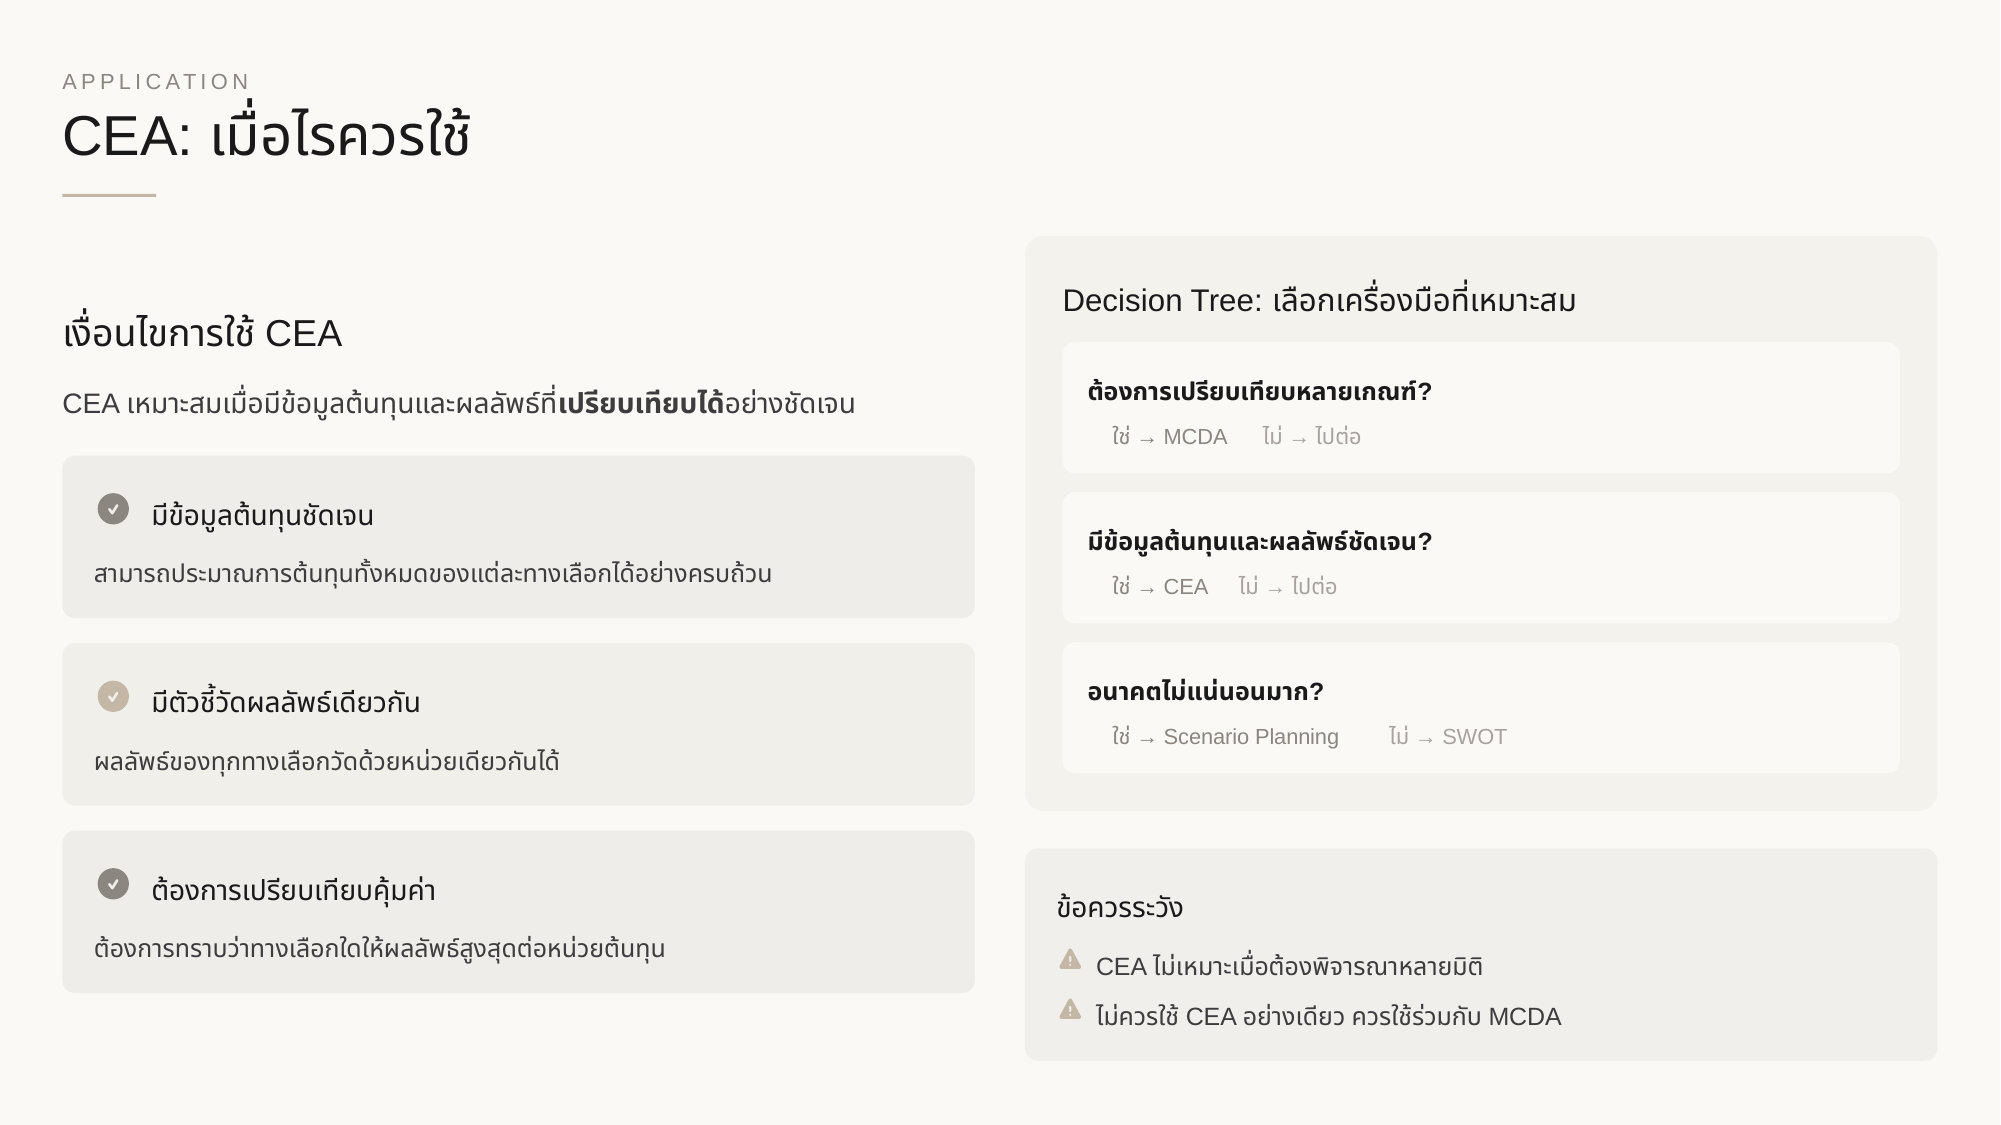

APPLICATION
CEA: เมื่อไรควรใช้

Decision Tree: เลือกเครื่องมือที่เหมาะสม
เงื่อนไขการใช้ CEA

ต้องการเปรียบเทียบหลายเกณฑ์?
CEA เหมาะสมเมื่อมีข้อมูลต้นทุนและผลลัพธ์ที่เปรียบเทียบได้อย่างชัดเจน
ใช่ → MCDA
ไม่ → ไปต่อ

มีข้อมูลต้นทุนชัดเจน

มีข้อมูลต้นทุนและผลลัพธ์ชัดเจน?
สามารถประมาณการต้นทุนทั้งหมดของแต่ละทางเลือกได้อย่างครบถ้วน
ใช่ → CEA
ไม่ → ไปต่อ

อนาคตไม่แน่นอนมาก?
มีตัวชี้วัดผลลัพธ์เดียวกัน

ใช่ → Scenario Planning
ไม่ → SWOT
ผลลัพธ์ของทุกทางเลือกวัดด้วยหน่วยเดียวกันได้

ต้องการเปรียบเทียบคุ้มค่า

ข้อควรระวัง
ต้องการทราบว่าทางเลือกใดให้ผลลัพธ์สูงสุดต่อหน่วยต้นทุน
CEA ไม่เหมาะเมื่อต้องพิจารณาหลายมิติ

ไม่ควรใช้ CEA อย่างเดียว ควรใช้ร่วมกับ MCDA